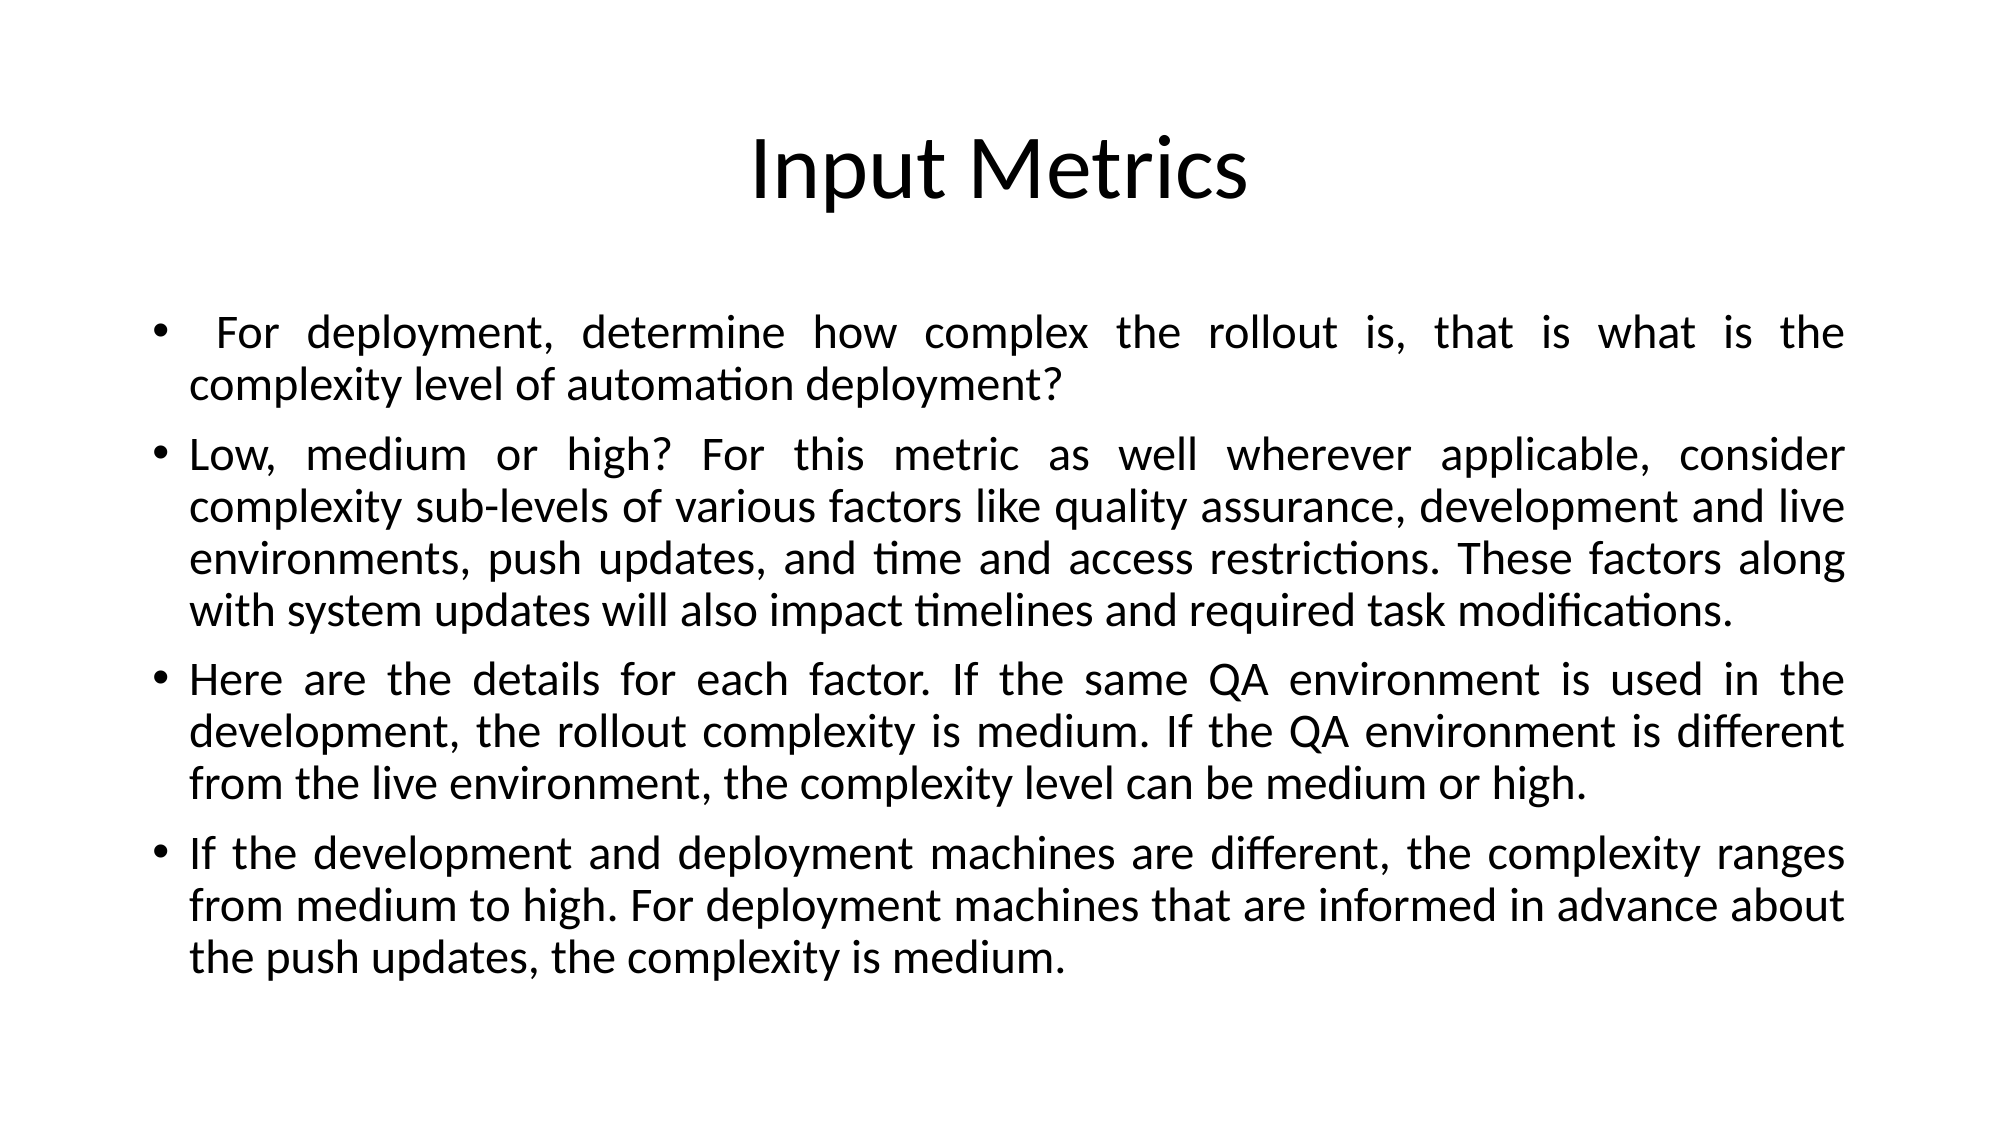

# Input Metrics
 For deployment, determine how complex the rollout is, that is what is the complexity level of automation deployment?
Low, medium or high? For this metric as well wherever applicable, consider complexity sub-levels of various factors like quality assurance, development and live environments, push updates, and time and access restrictions. These factors along with system updates will also impact timelines and required task modifications.
Here are the details for each factor. If the same QA environment is used in the development, the rollout complexity is medium. If the QA environment is different from the live environment, the complexity level can be medium or high.
If the development and deployment machines are different, the complexity ranges from medium to high. For deployment machines that are informed in advance about the push updates, the complexity is medium.